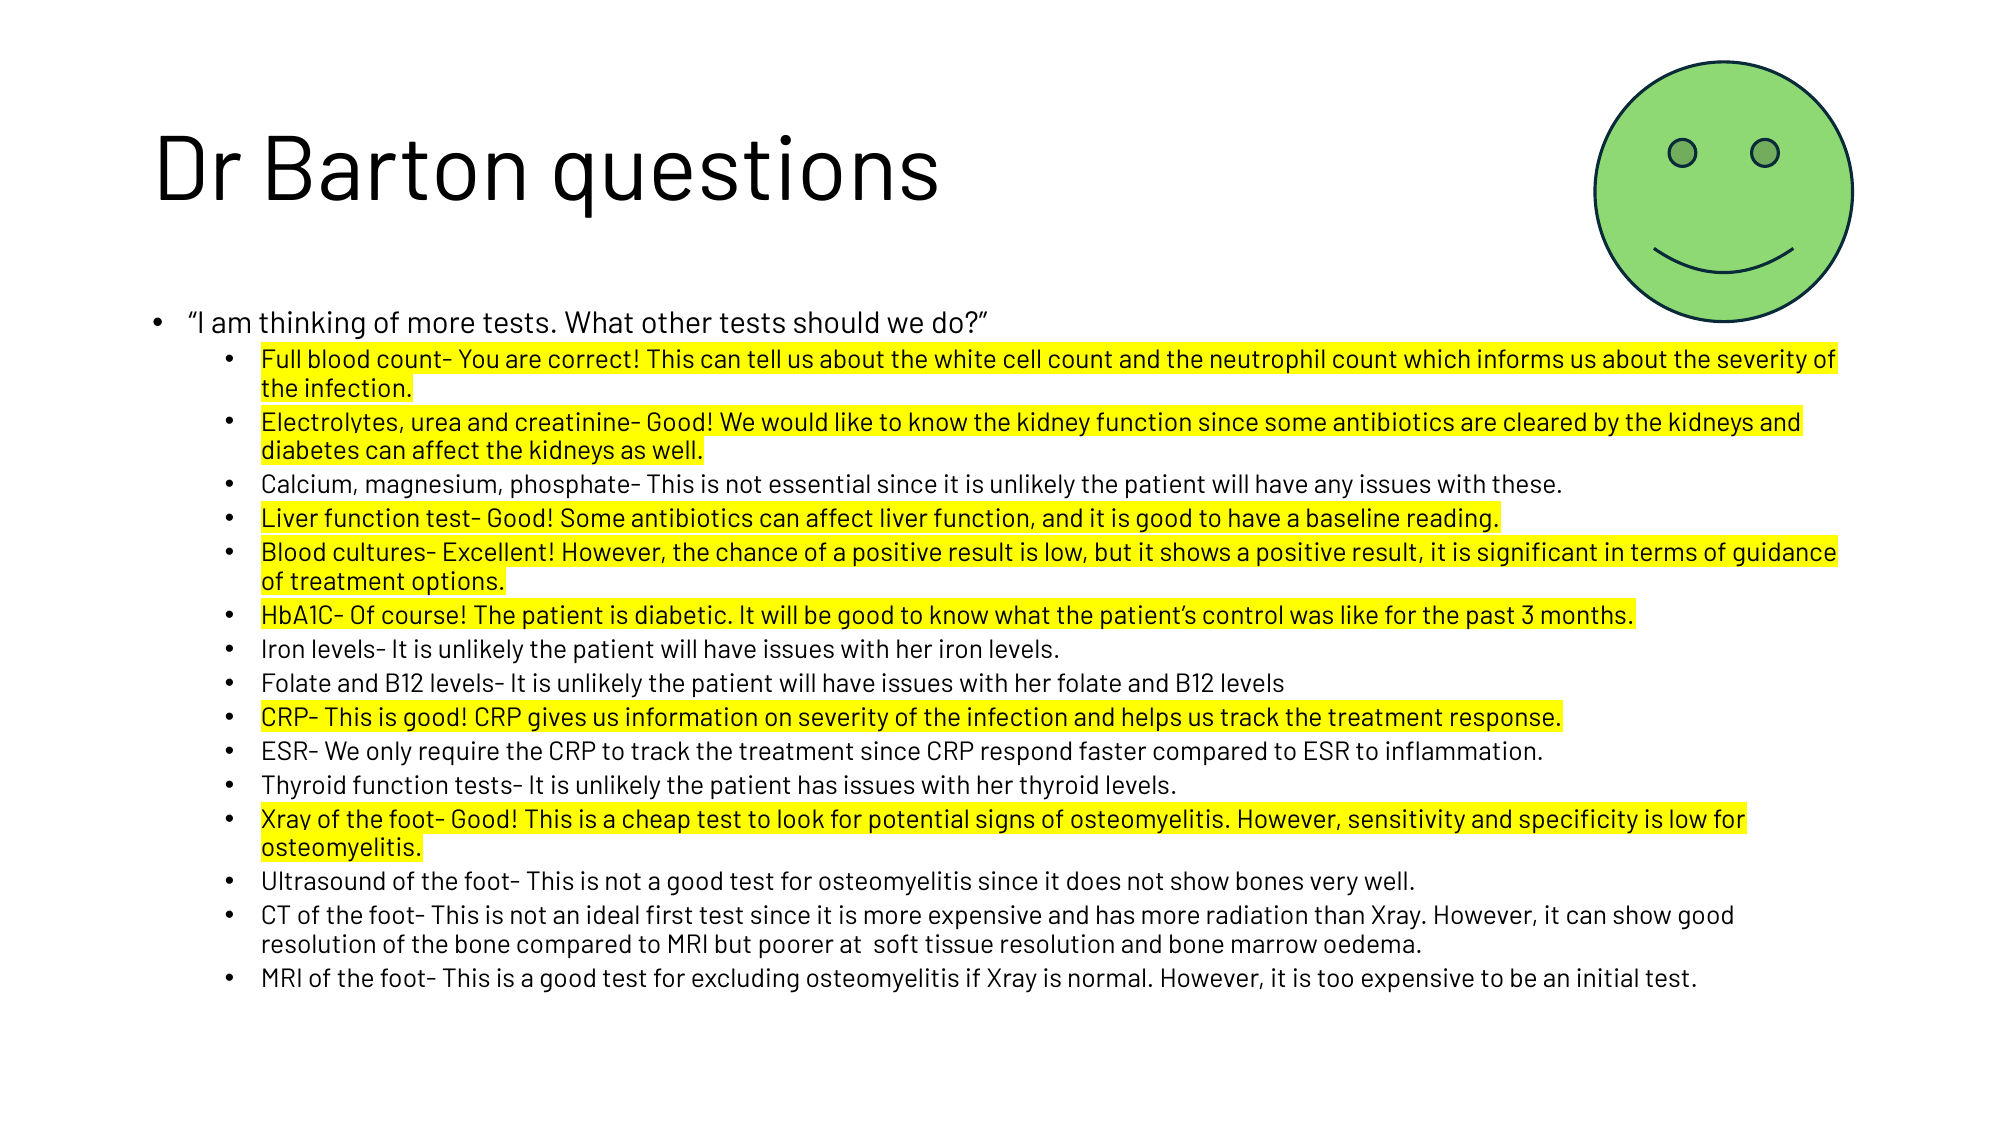

# Dr Barton questions

“I am thinking of more tests. What other tests should we do?”
Full blood count- You are correct! This can tell us about the white cell count and the neutrophil count which informs us about the severity of the infection.
Electrolytes, urea and creatinine- Good! We would like to know the kidney function since some antibiotics are cleared by the kidneys and diabetes can affect the kidneys as well.
Calcium, magnesium, phosphate- This is not essential since it is unlikely the patient will have any issues with these.
Liver function test- Good! Some antibiotics can affect liver function, and it is good to have a baseline reading.
Blood cultures- Excellent! However, the chance of a positive result is low, but it shows a positive result, it is significant in terms of guidance of treatment options.
HbA1C- Of course! The patient is diabetic. It will be good to know what the patient’s control was like for the past 3 months.
Iron levels- It is unlikely the patient will have issues with her iron levels.
Folate and B12 levels- It is unlikely the patient will have issues with her folate and B12 levels
CRP- This is good! CRP gives us information on severity of the infection and helps us track the treatment response.
ESR- We only require the CRP to track the treatment since CRP respond faster compared to ESR to inflammation.
Thyroid function tests- It is unlikely the patient has issues with her thyroid levels.
Xray of the foot- Good! This is a cheap test to look for potential signs of osteomyelitis. However, sensitivity and specificity is low for osteomyelitis.
Ultrasound of the foot- This is not a good test for osteomyelitis since it does not show bones very well.
CT of the foot- This is not an ideal first test since it is more expensive and has more radiation than Xray. However, it can show good resolution of the bone compared to MRI but poorer at  soft tissue resolution and bone marrow oedema.
MRI of the foot- This is a good test for excluding osteomyelitis if Xray is normal. However, it is too expensive to be an initial test.